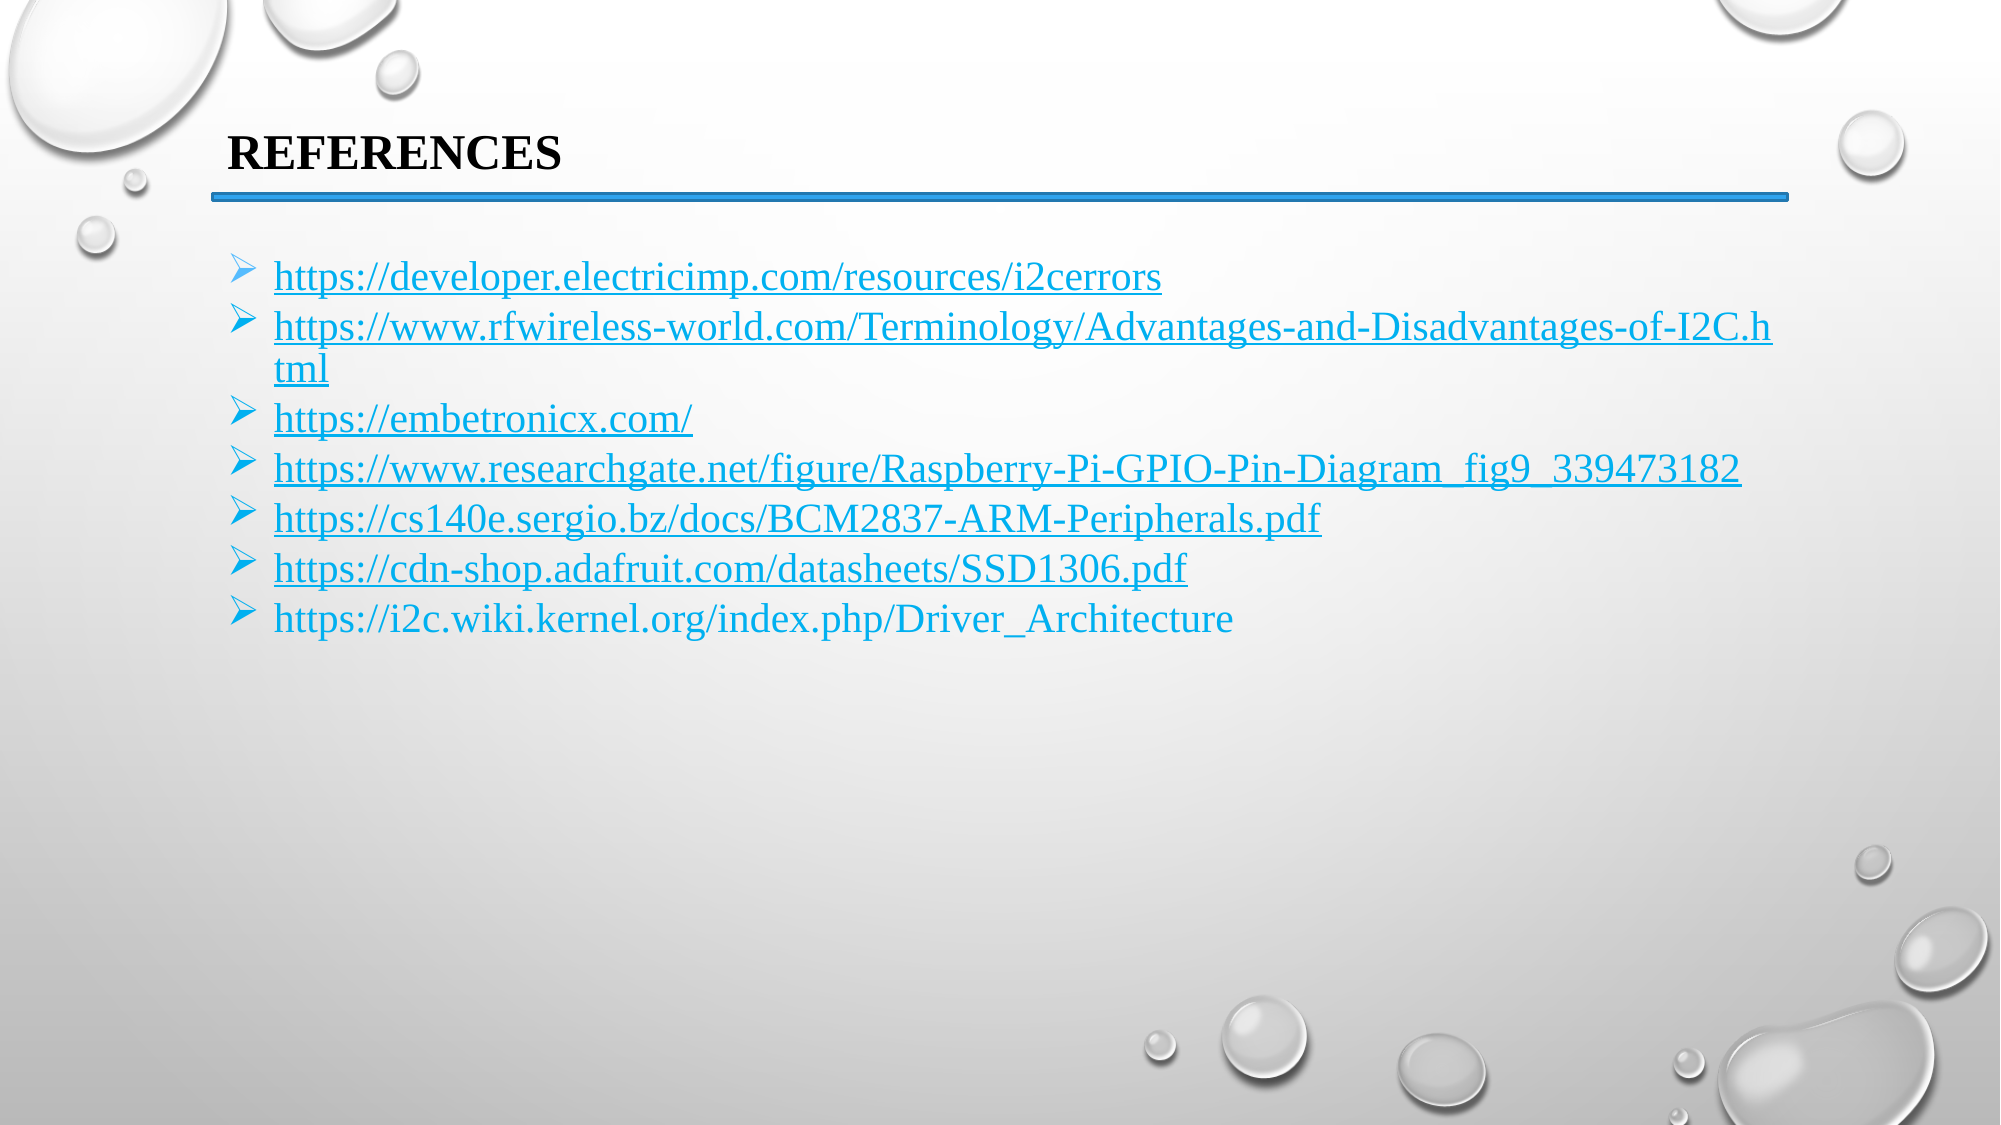

REFERENCES

https://developer.electricimp.com/resources/i2cerrors
https://www.rfwireless-world.com/Terminology/Advantages-and-Disadvantages-of-I2C.html
https://embetronicx.com/
https://www.researchgate.net/figure/Raspberry-Pi-GPIO-Pin-Diagram_fig9_339473182
https://cs140e.sergio.bz/docs/BCM2837-ARM-Peripherals.pdf
https://cdn-shop.adafruit.com/datasheets/SSD1306.pdf
https://i2c.wiki.kernel.org/index.php/Driver_Architecture